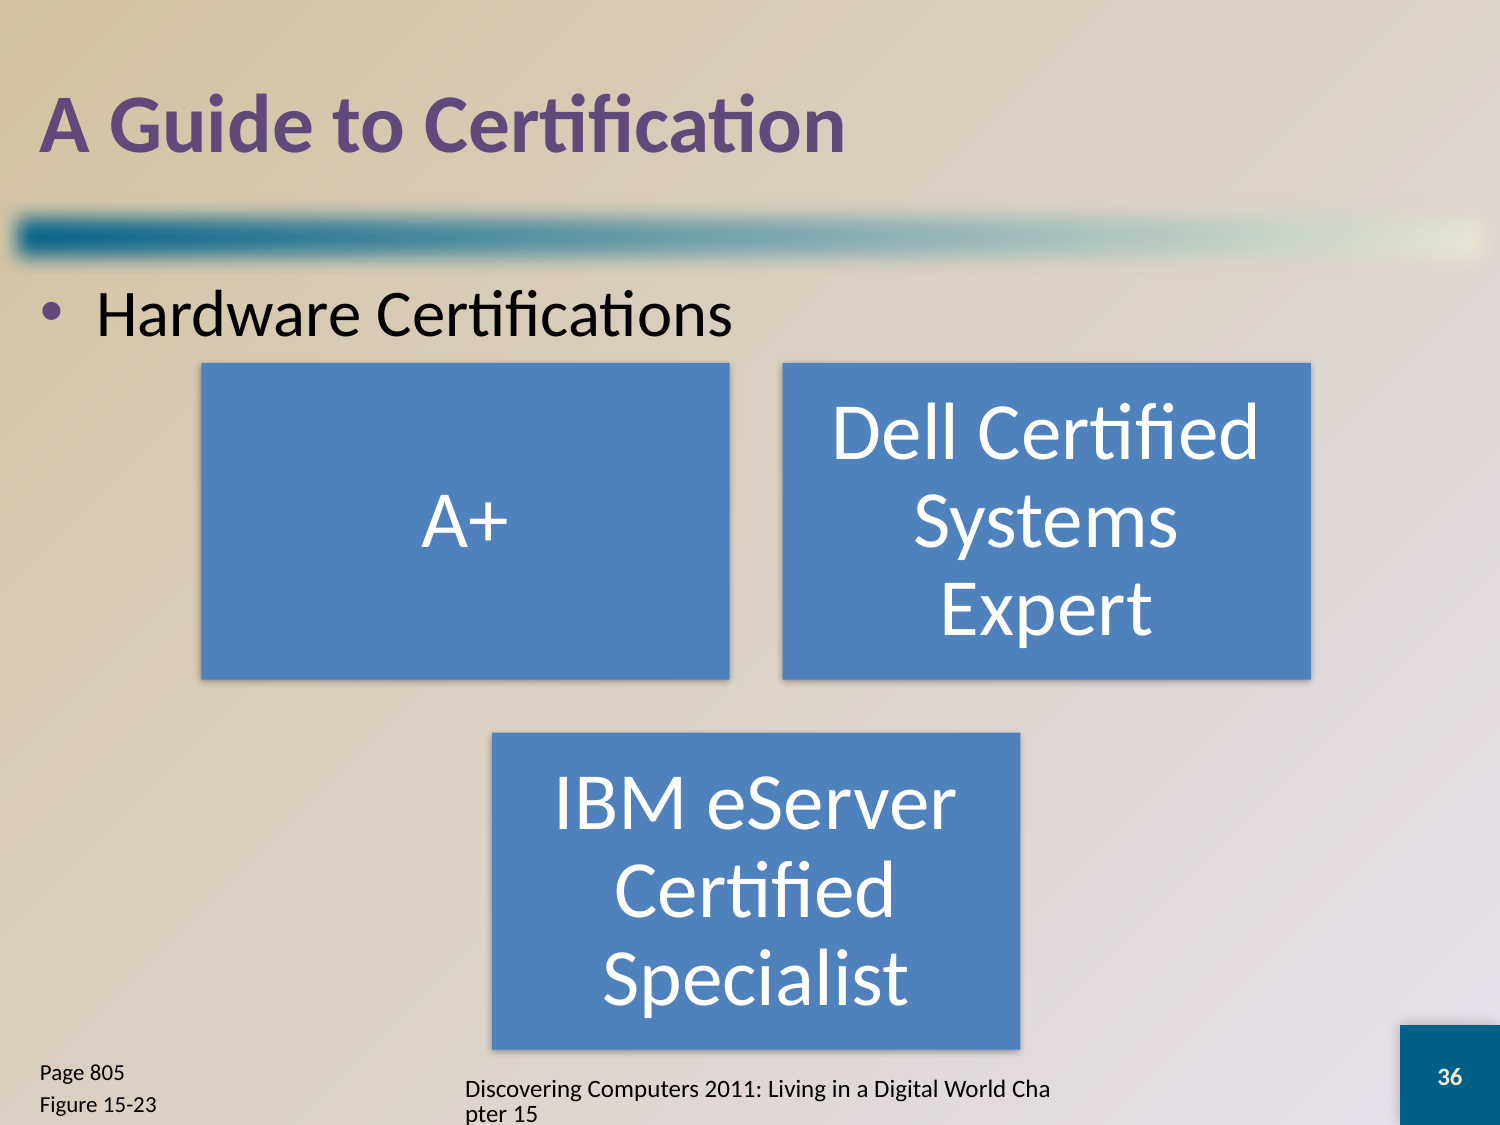

# A Guide to Certification
Hardware Certifications
A+
Dell Certified Systems Expert
IBM eServer Certified Specialist
36
Page 805
Figure 15-23
Discovering Computers 2011: Living in a Digital World Chapter 15